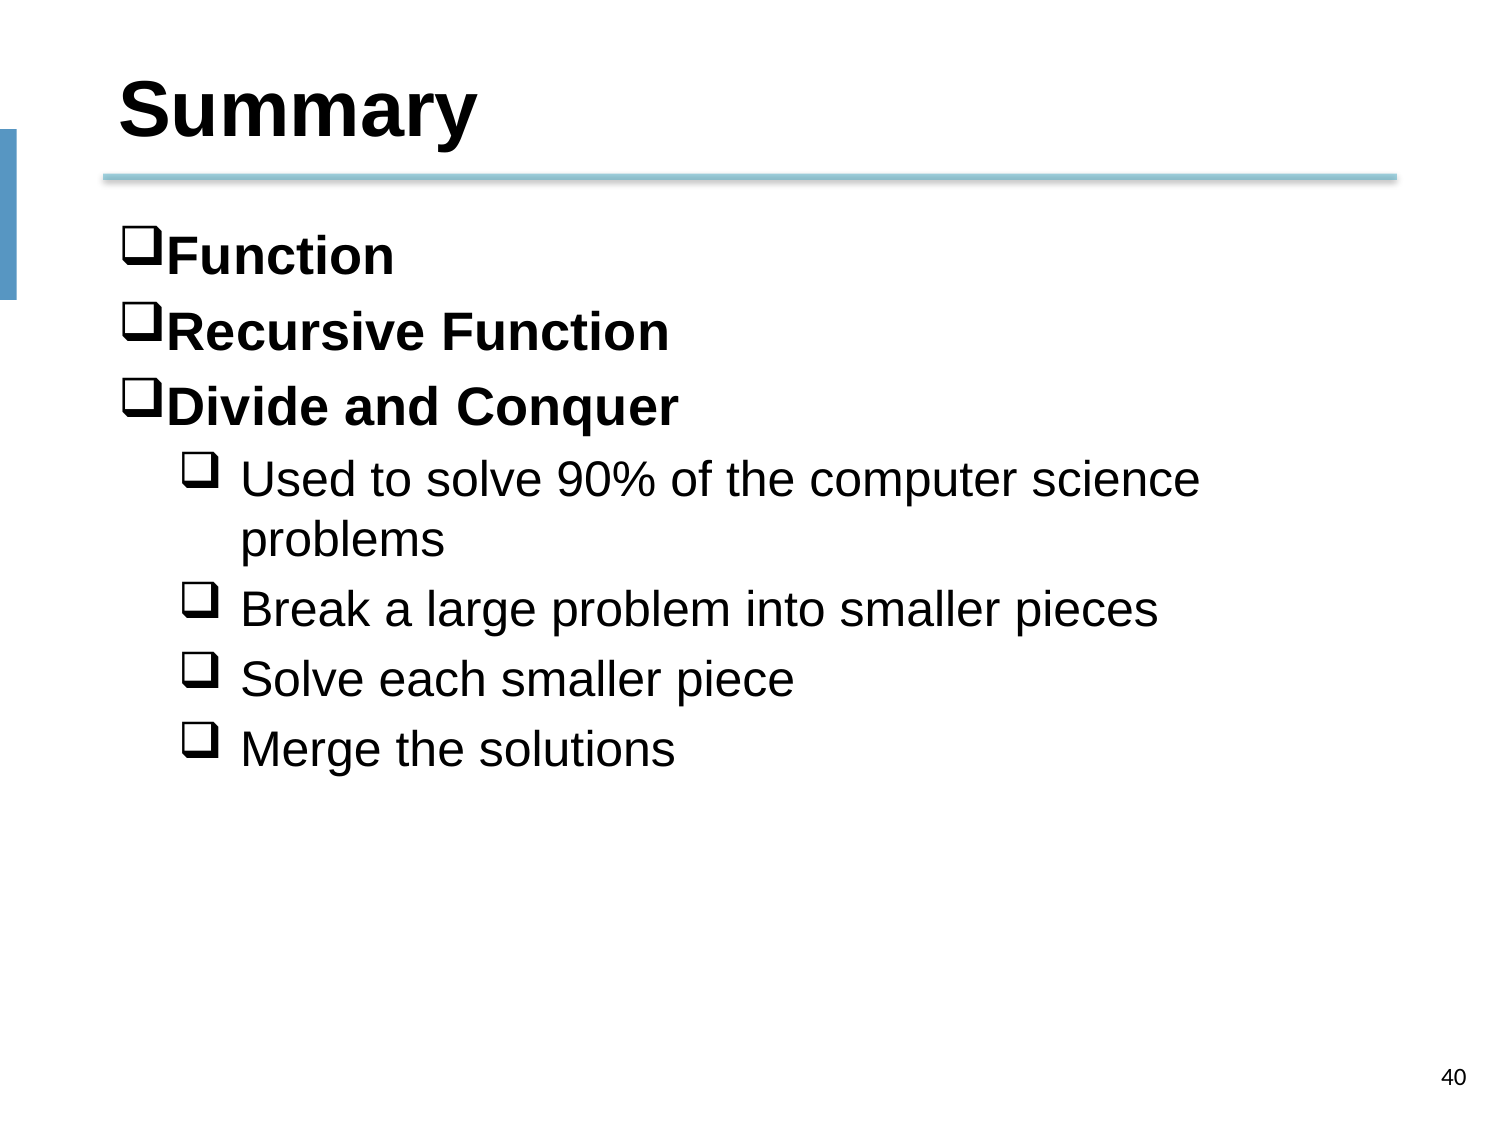

# Summary
Function
Recursive Function
Divide and Conquer
Used to solve 90% of the computer science problems
Break a large problem into smaller pieces
Solve each smaller piece
Merge the solutions
40